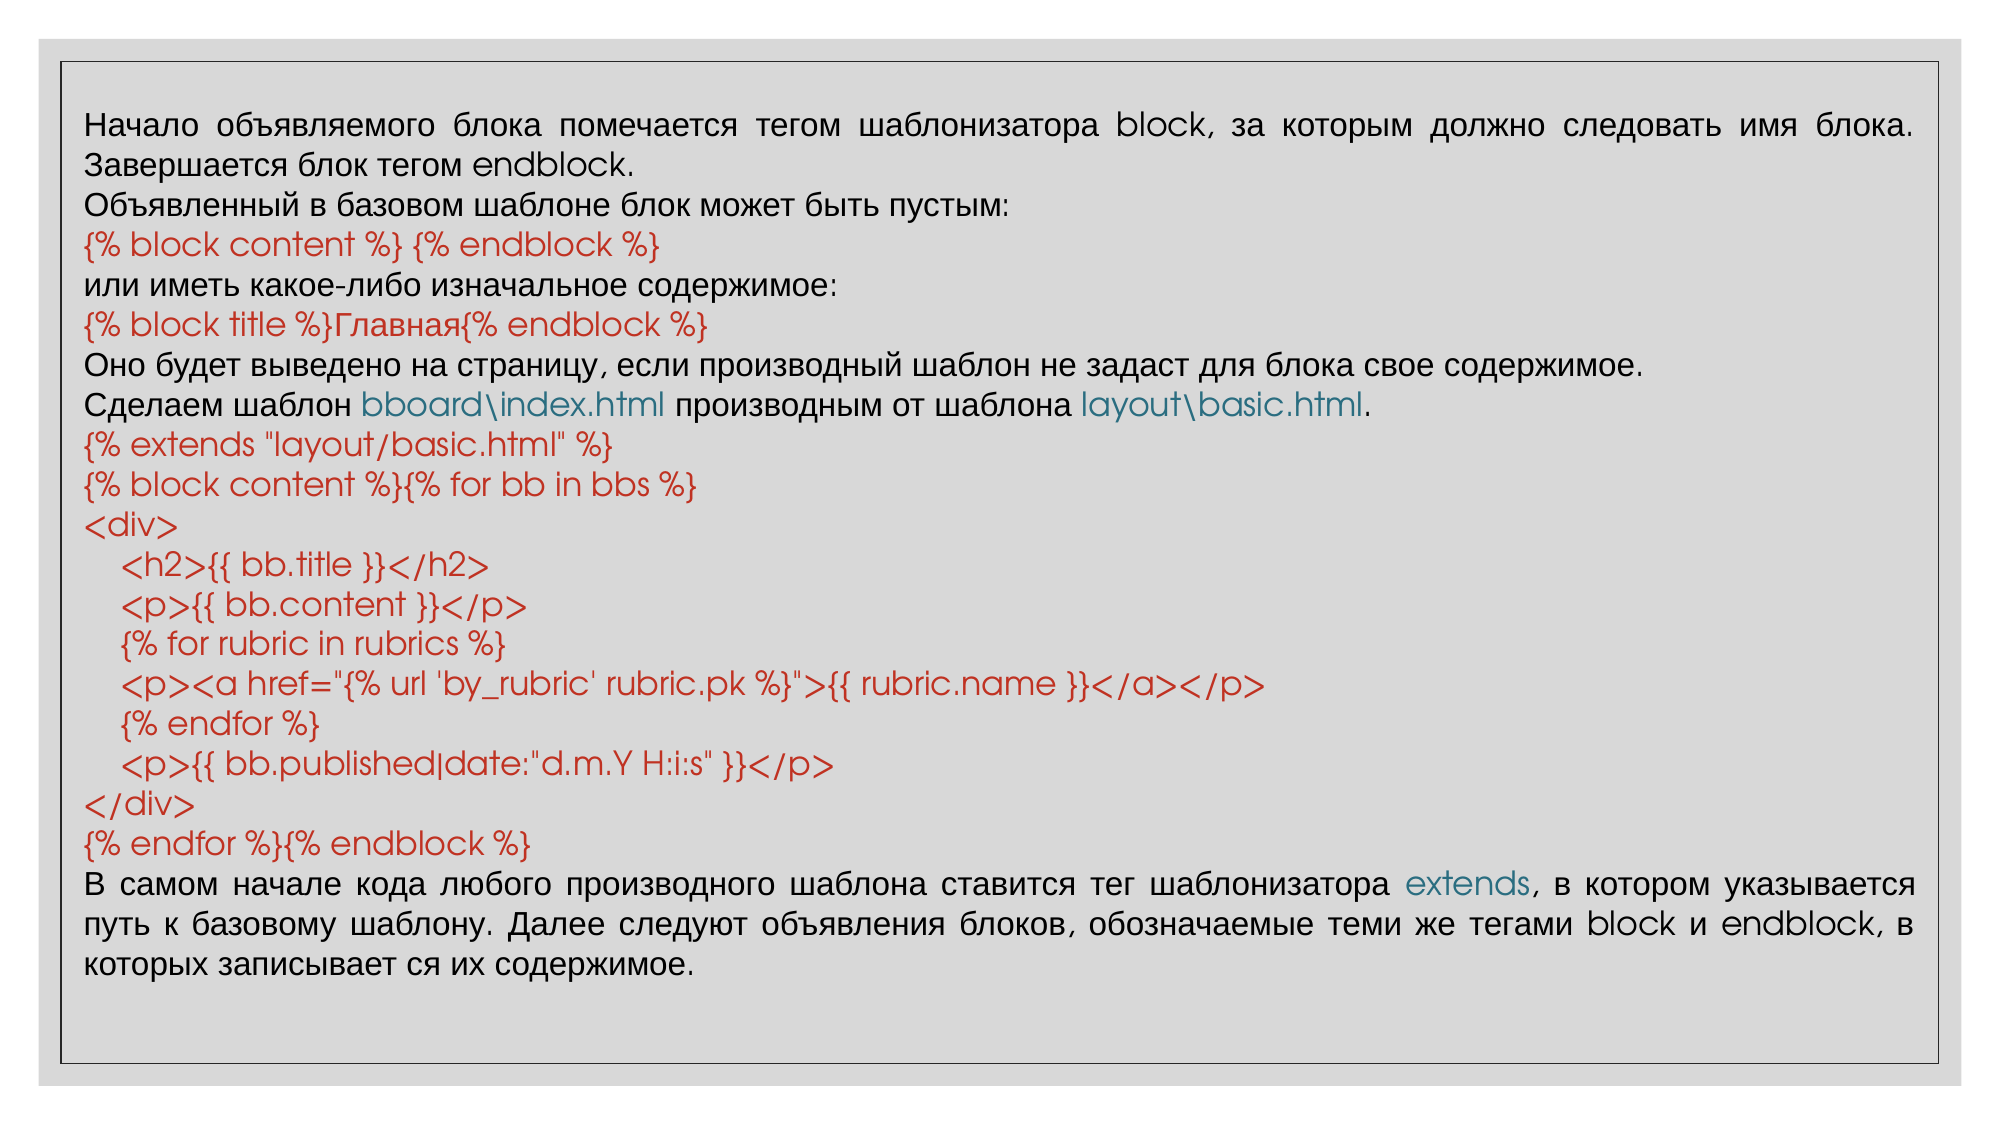

Начало объявляемого блока помечается тегом шаблонизатора block, за которым должно следовать имя блока. Завершается блок тегом endblock.
Объявленный в базовом шаблоне блок может быть пустым:
{% block content %} {% endblock %}
или иметь какое-либо изначальное содержимое:
{% block title %}Главная{% endblock %}
Оно будет выведено на страницу, если производный шаблон не задаст для блока свое содержимое.
Сделаем шаблон bboard\index.html производным от шаблона layout\basic.html.
{% extends "layout/basic.html" %}
{% block content %}{% for bb in bbs %}
<div>
    <h2>{{ bb.title }}</h2>
    <p>{{ bb.content }}</p>
    {% for rubric in rubrics %}
    <p><a href="{% url 'by_rubric' rubric.pk %}">{{ rubric.name }}</a></p>
    {% endfor %}
    <p>{{ bb.published|date:"d.m.Y H:i:s" }}</p>
</div>
{% endfor %}{% endblock %}
В самом начале кода любого производного шаблона ставится тег шаблонизатора extends, в котором указывается путь к базовому шаблону. Далее следуют объявления блоков, обозначаемые теми же тегами block и endblock, в которых записывает­ ся их содержимое.